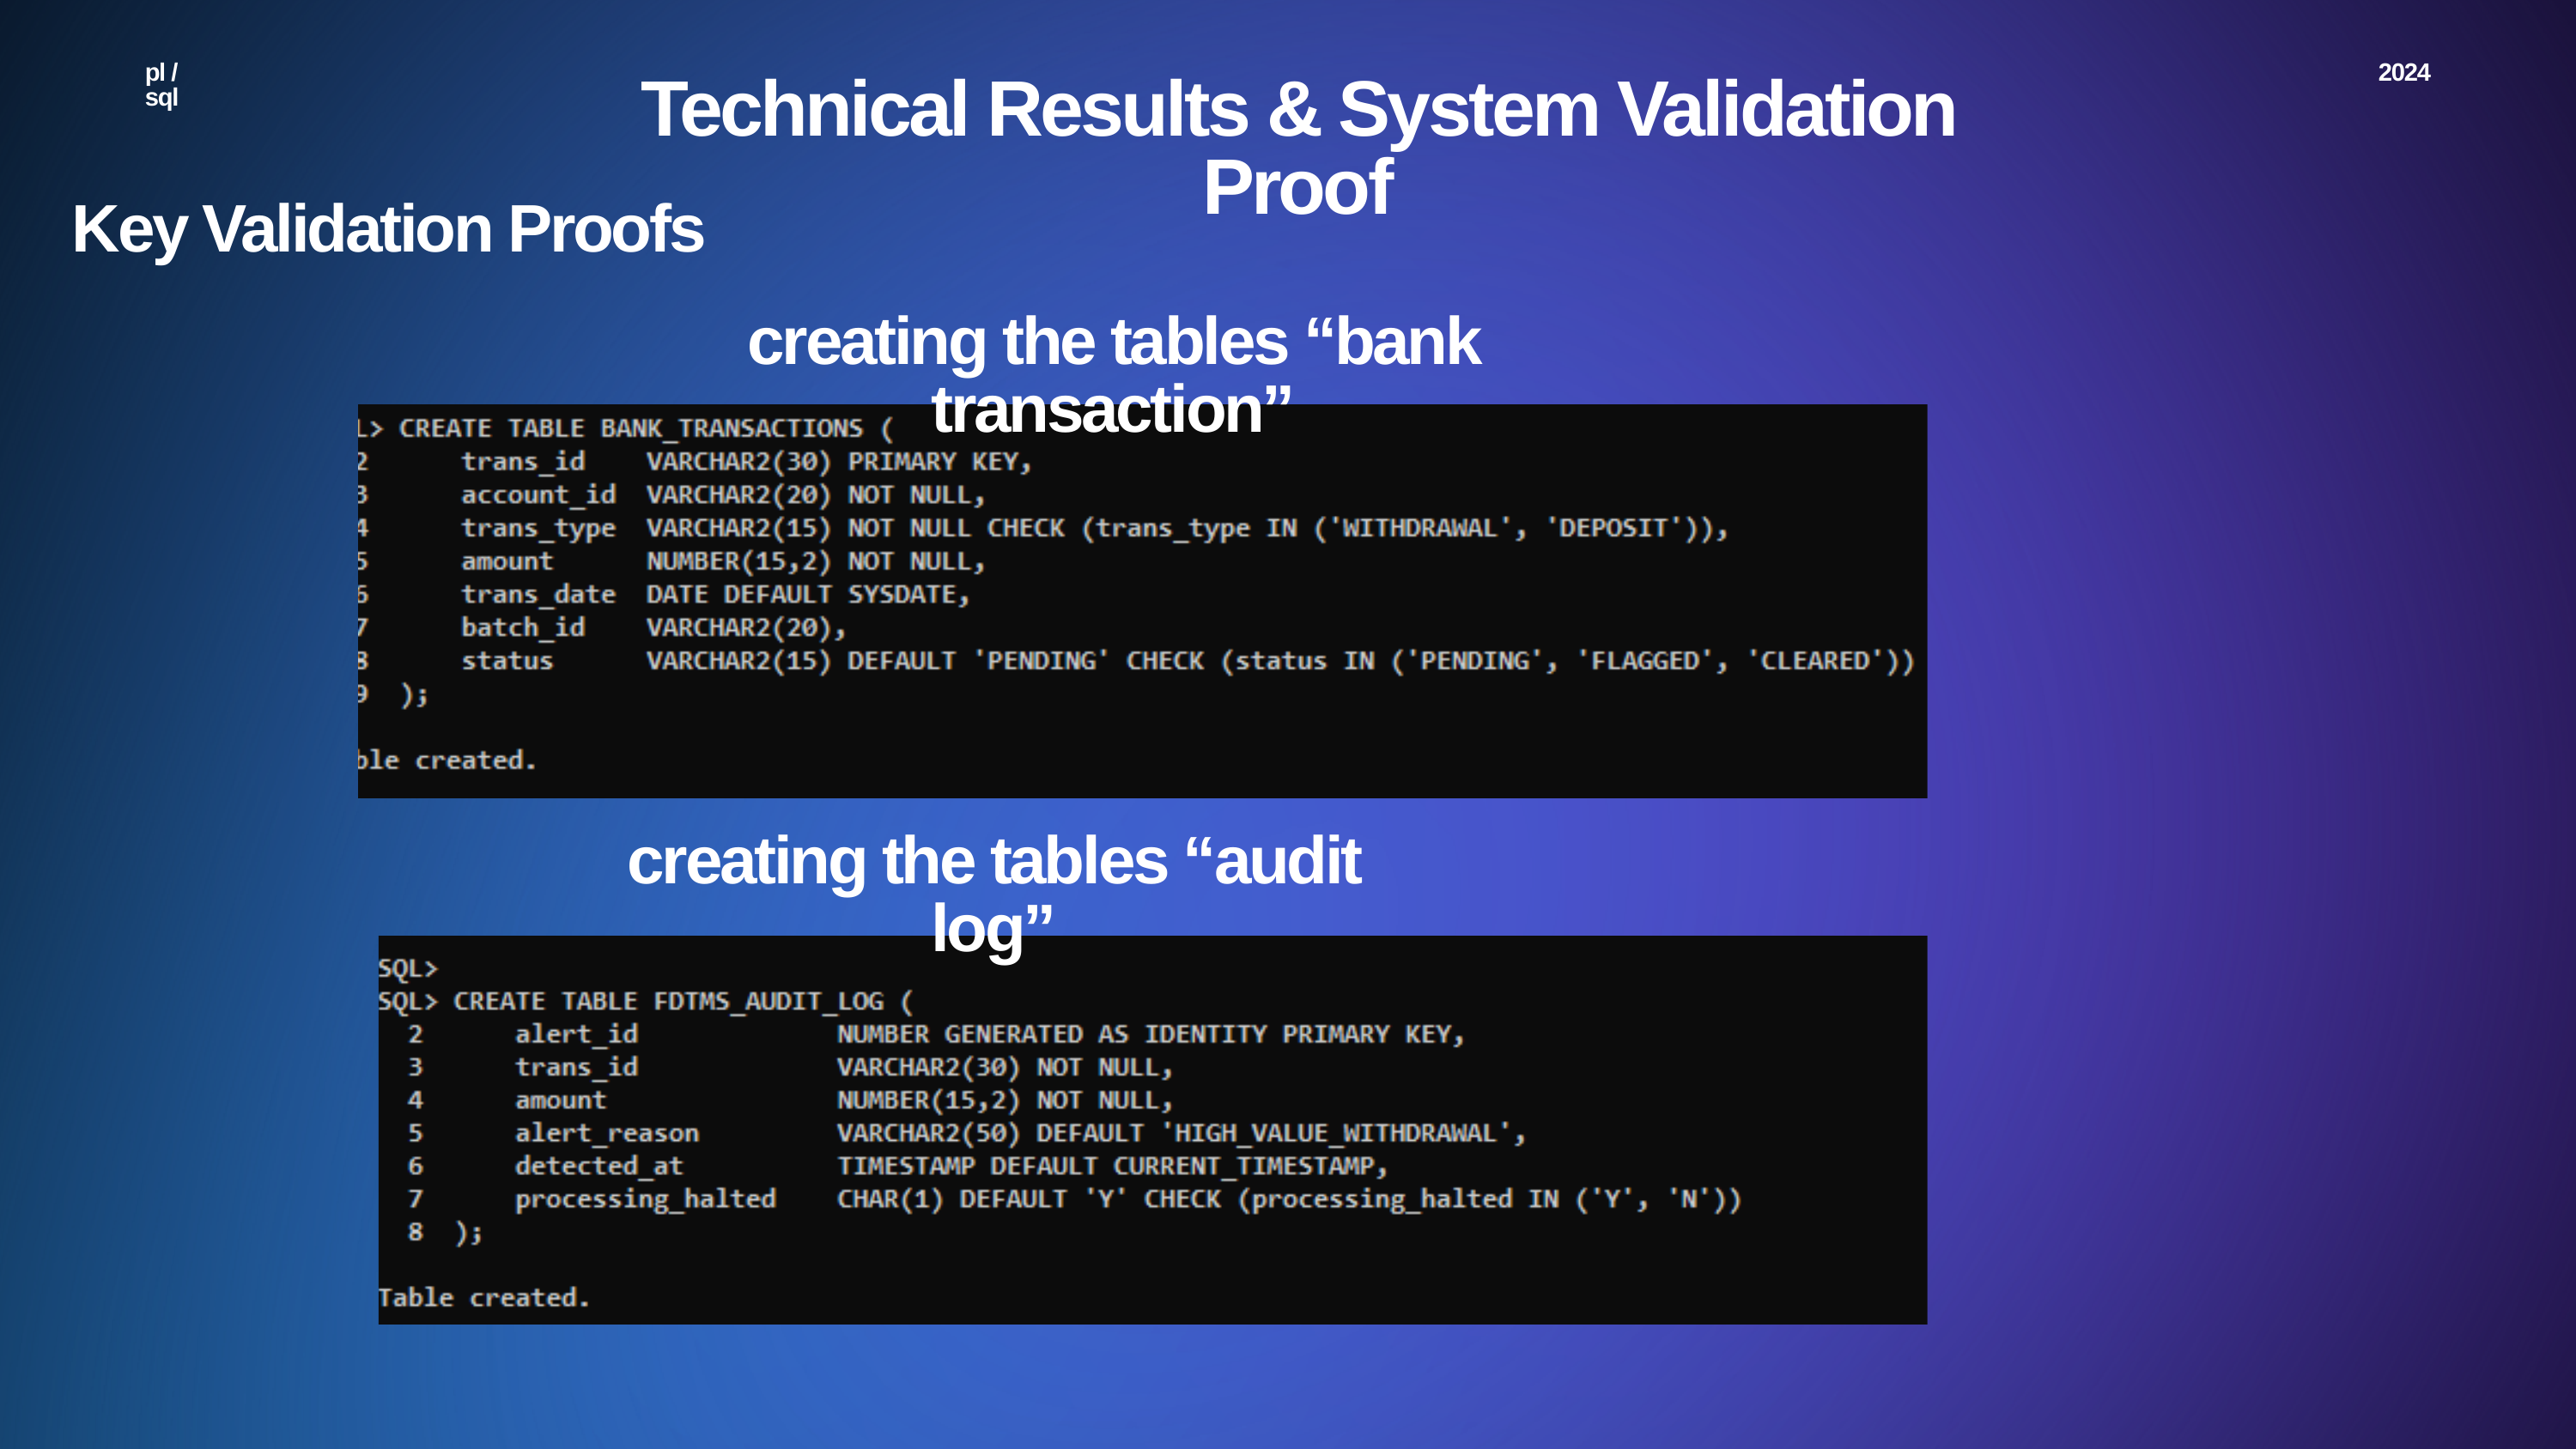

pl / sql
2024
Technical Results & System Validation Proof
 Key Validation Proofs
creating the tables “bank transaction”

creating the tables “audit log”